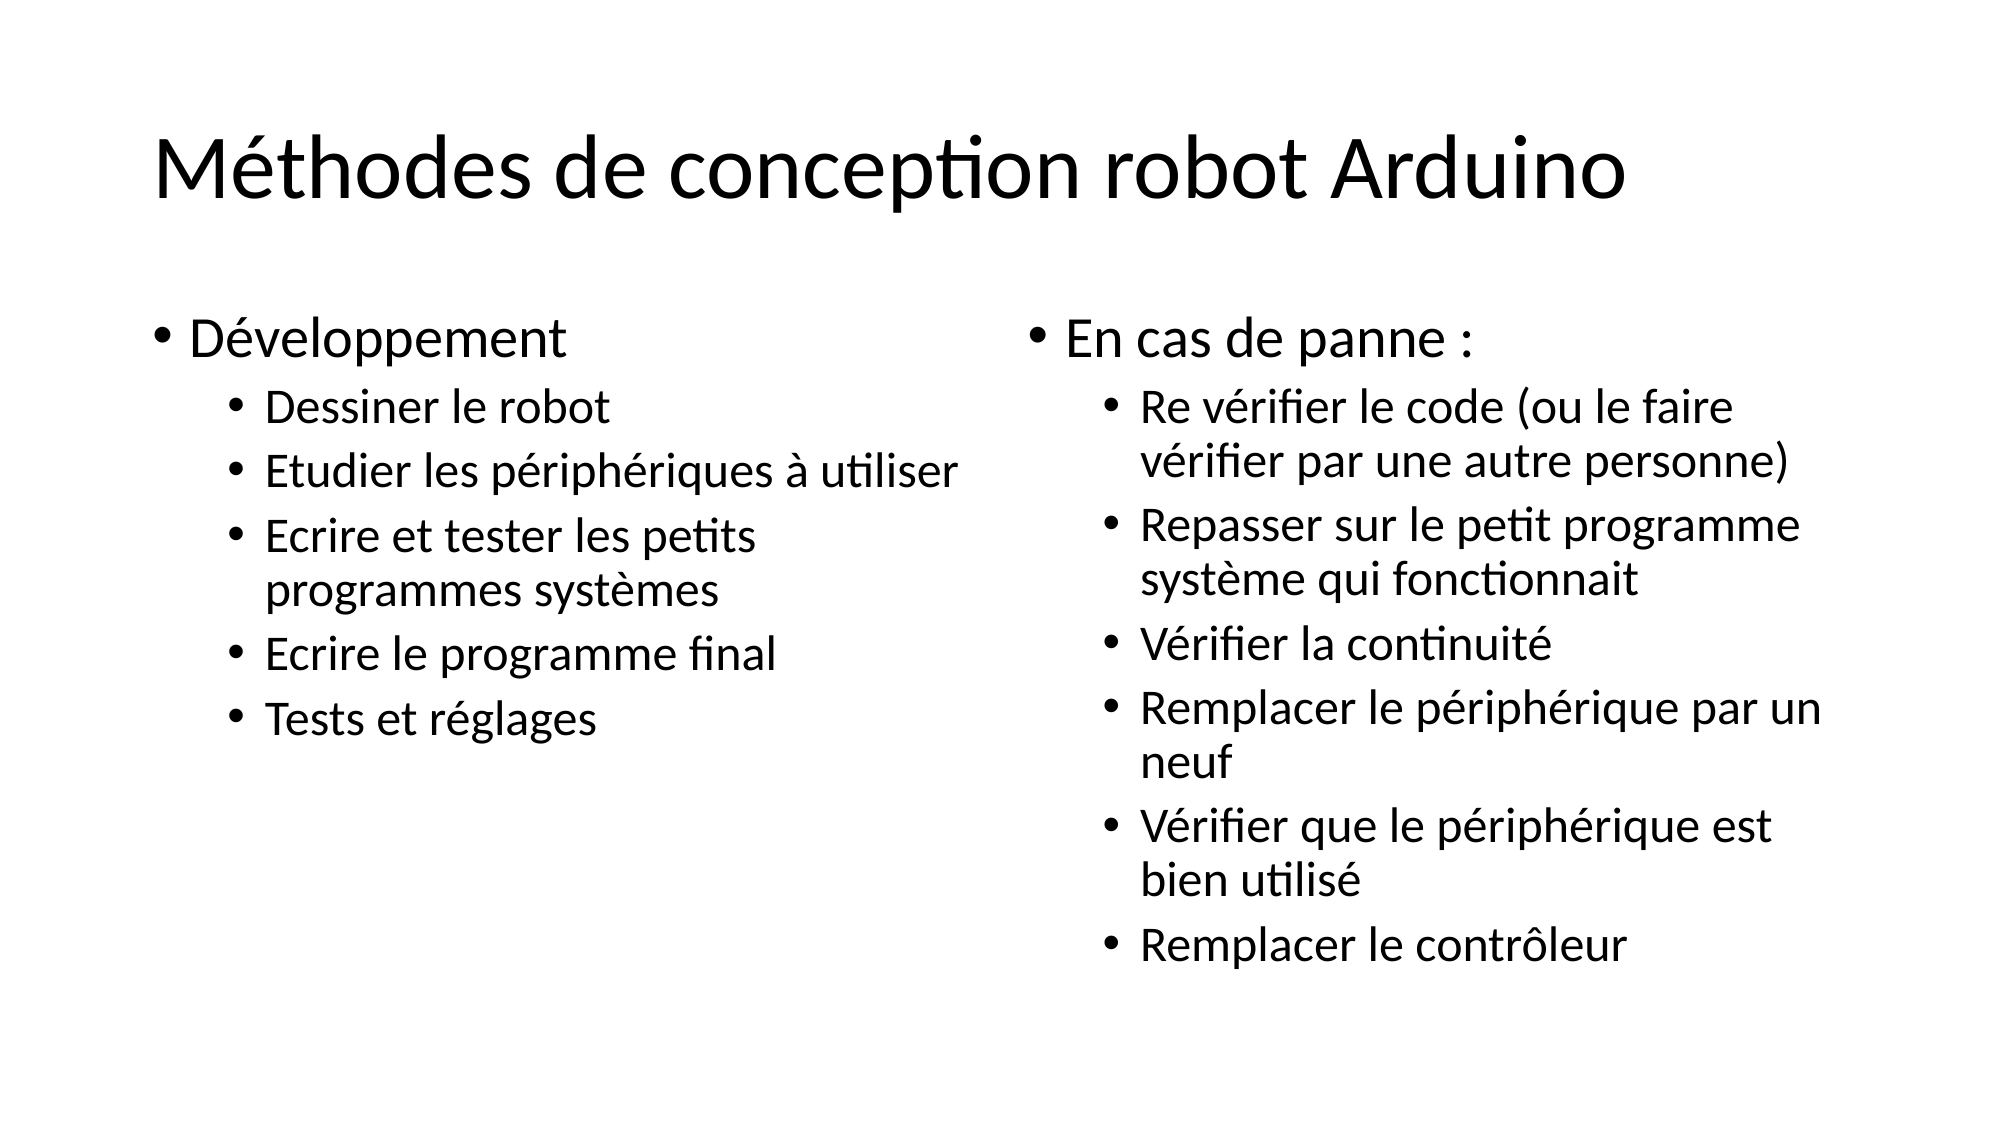

# Méthodes de conception robot Arduino
Développement
Dessiner le robot
Etudier les périphériques à utiliser
Ecrire et tester les petits programmes systèmes
Ecrire le programme final
Tests et réglages
En cas de panne :
Re vérifier le code (ou le faire vérifier par une autre personne)
Repasser sur le petit programme système qui fonctionnait
Vérifier la continuité
Remplacer le périphérique par un neuf
Vérifier que le périphérique est bien utilisé
Remplacer le contrôleur